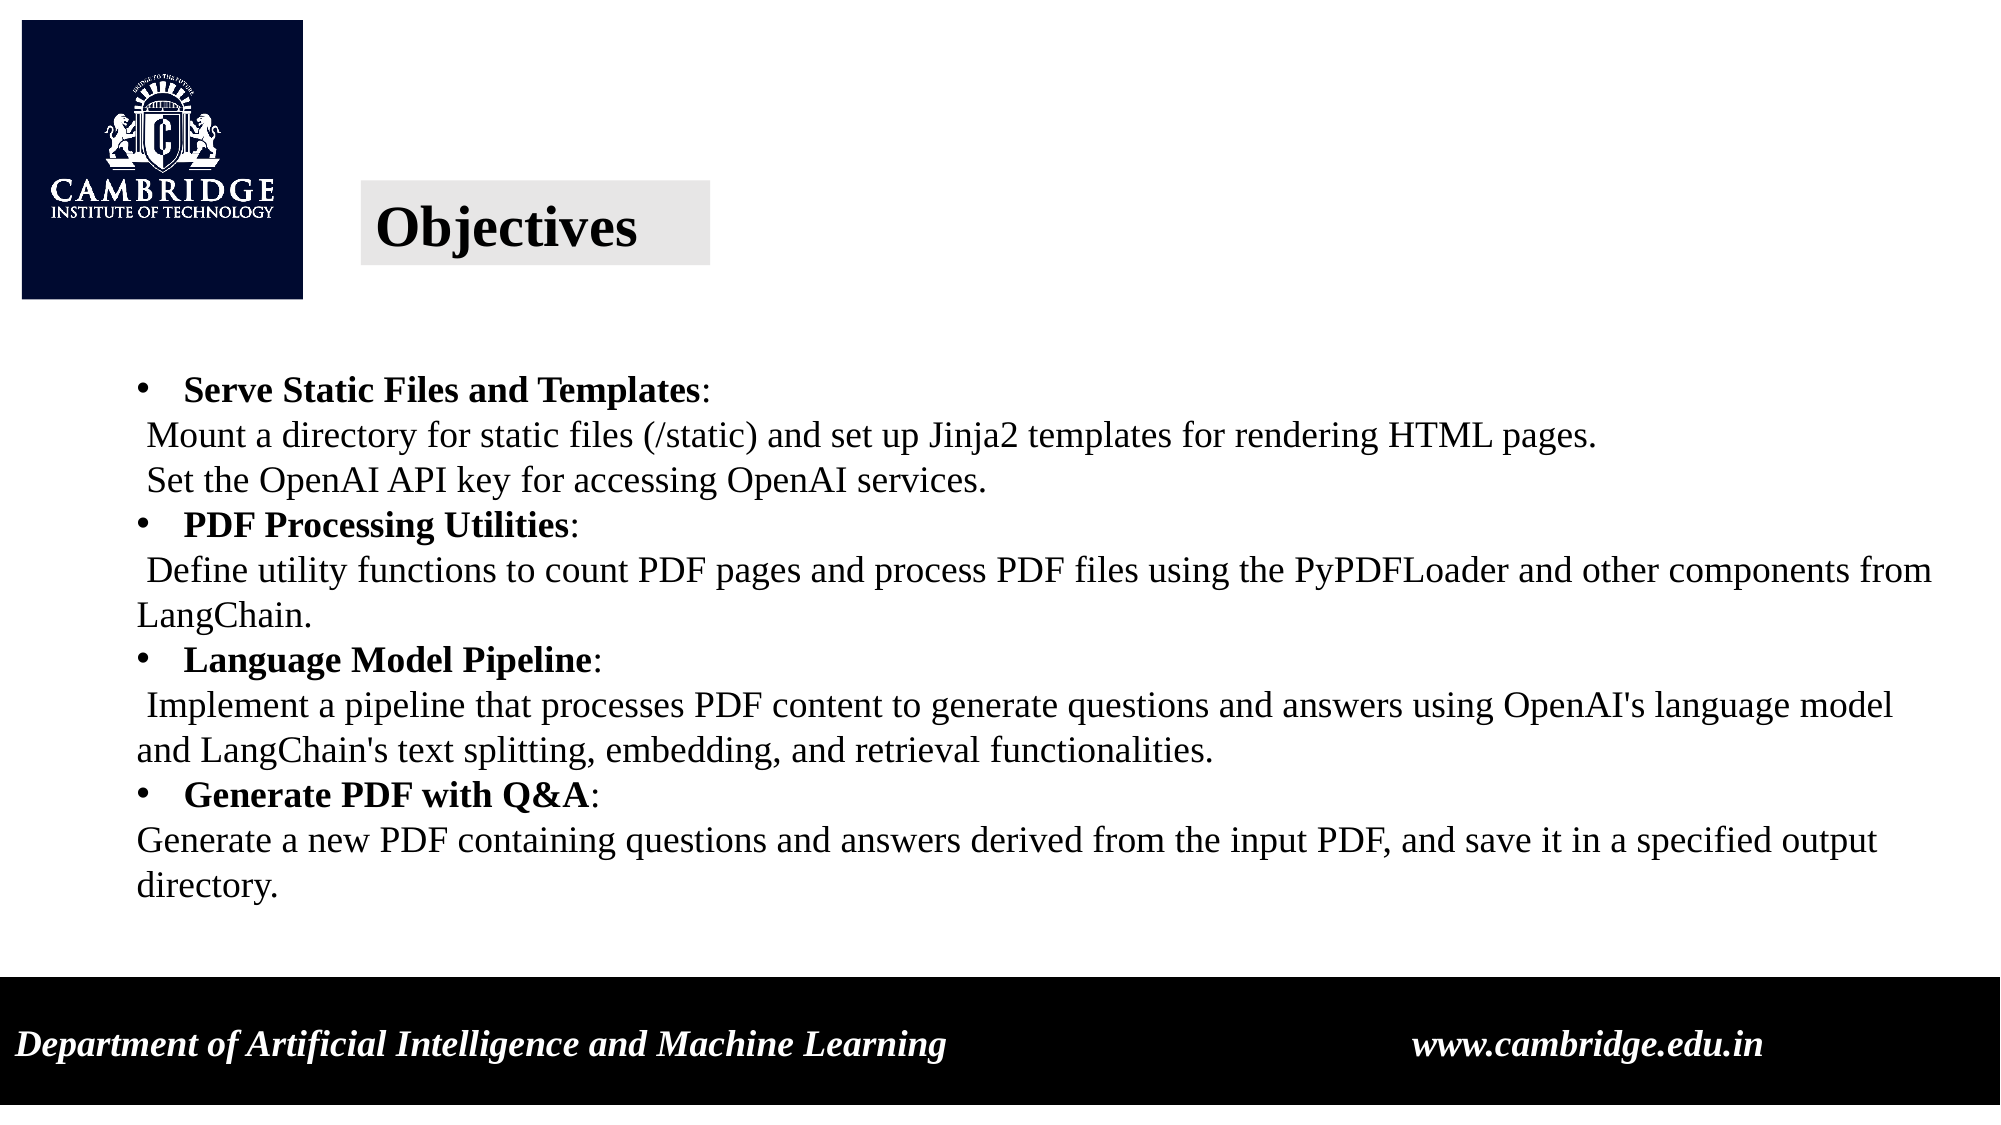

Objectives
Serve Static Files and Templates:
 Mount a directory for static files (/static) and set up Jinja2 templates for rendering HTML pages.
 Set the OpenAI API key for accessing OpenAI services.
PDF Processing Utilities:
 Define utility functions to count PDF pages and process PDF files using the PyPDFLoader and other components from LangChain.
Language Model Pipeline:
 Implement a pipeline that processes PDF content to generate questions and answers using OpenAI's language model and LangChain's text splitting, embedding, and retrieval functionalities.
Generate PDF with Q&A:
Generate a new PDF containing questions and answers derived from the input PDF, and save it in a specified output directory.

Department of Artificial Intelligence and Machine Learning                                                 www.cambridge.edu.in